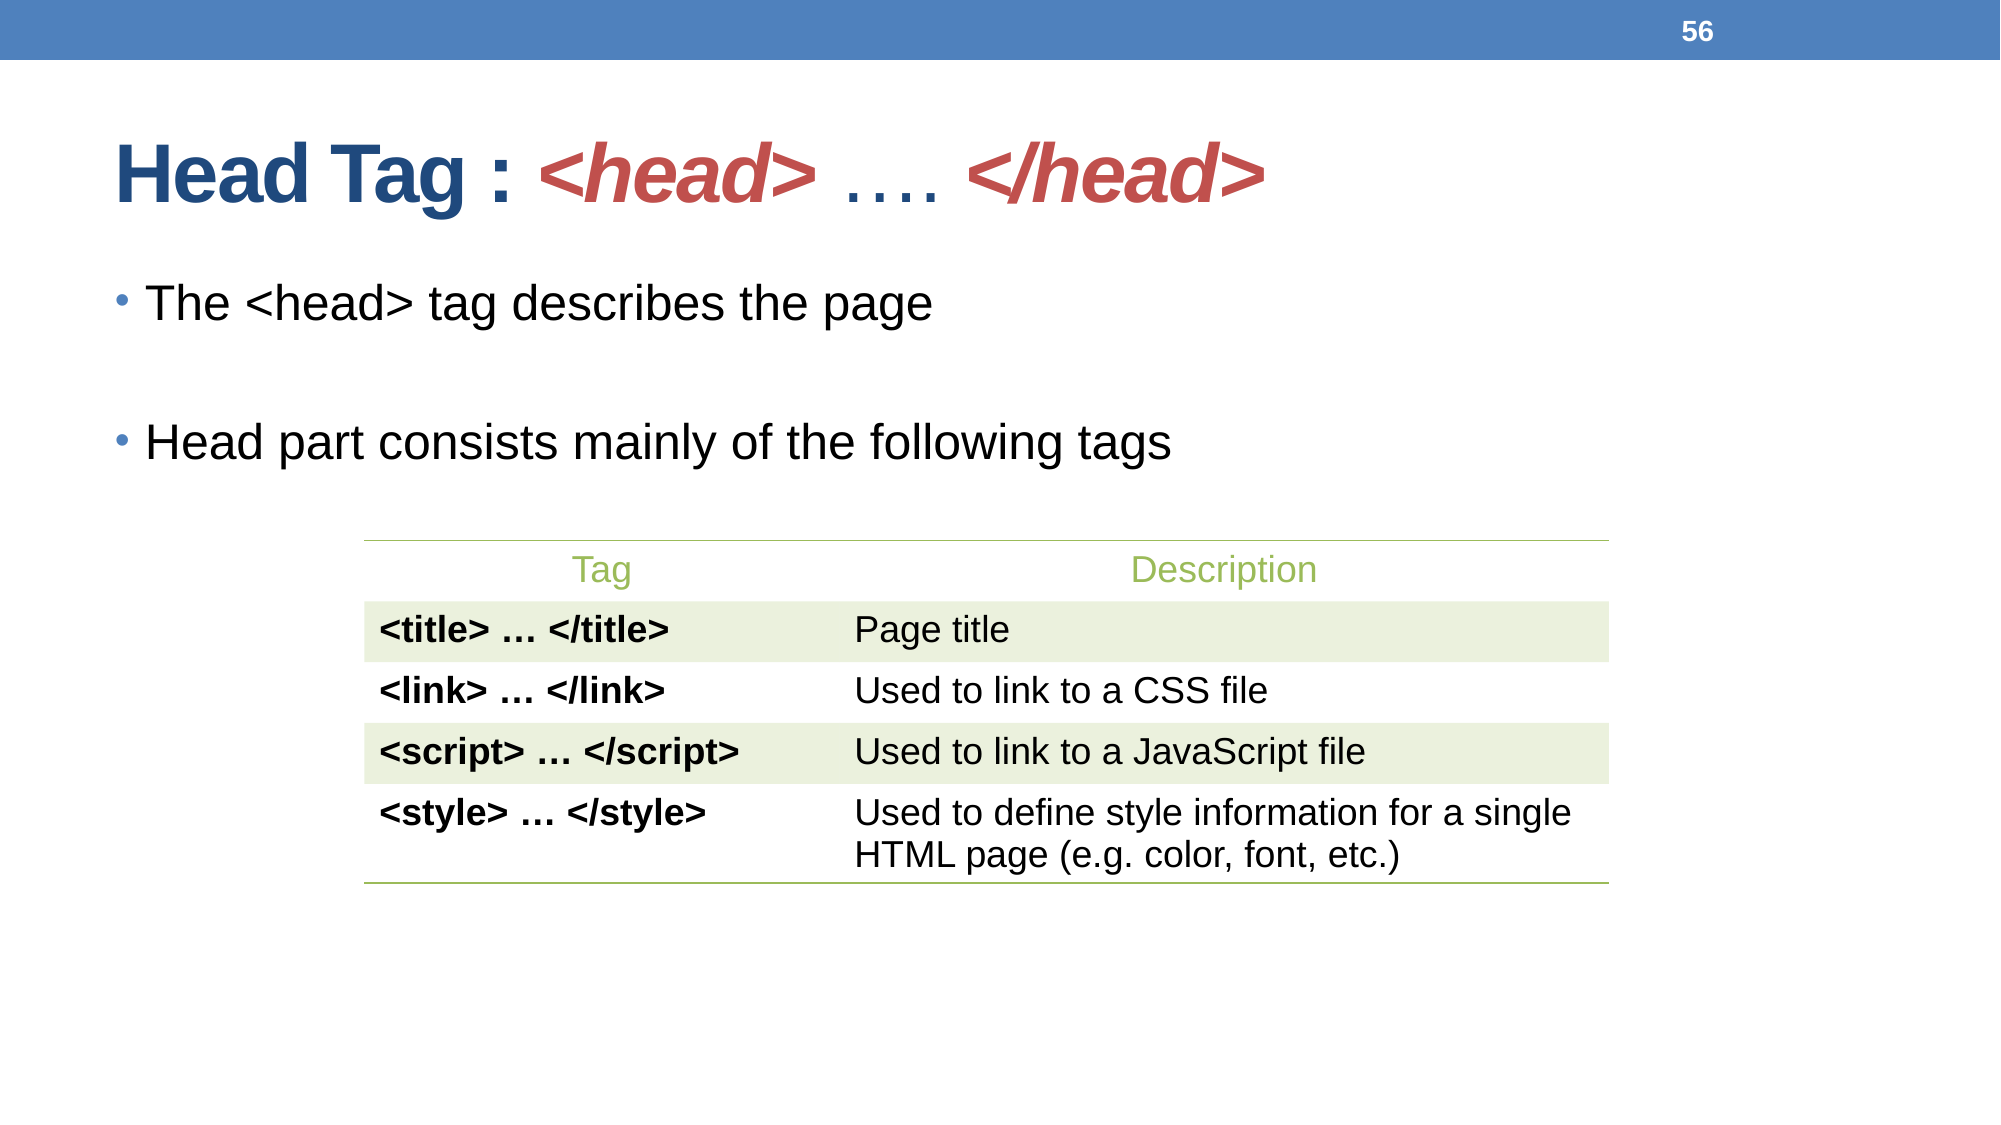

56
# Head Tag : <head> …. </head>
The <head> tag describes the page

Head part consists mainly of the following tags
| Tag | Description |
| --- | --- |
| <title> … </title> | Page title |
| <link> … </link> | Used to link to a CSS file |
| <script> … </script> | Used to link to a JavaScript file |
| <style> … </style> | Used to define style information for a single HTML page (e.g. color, font, etc.) |